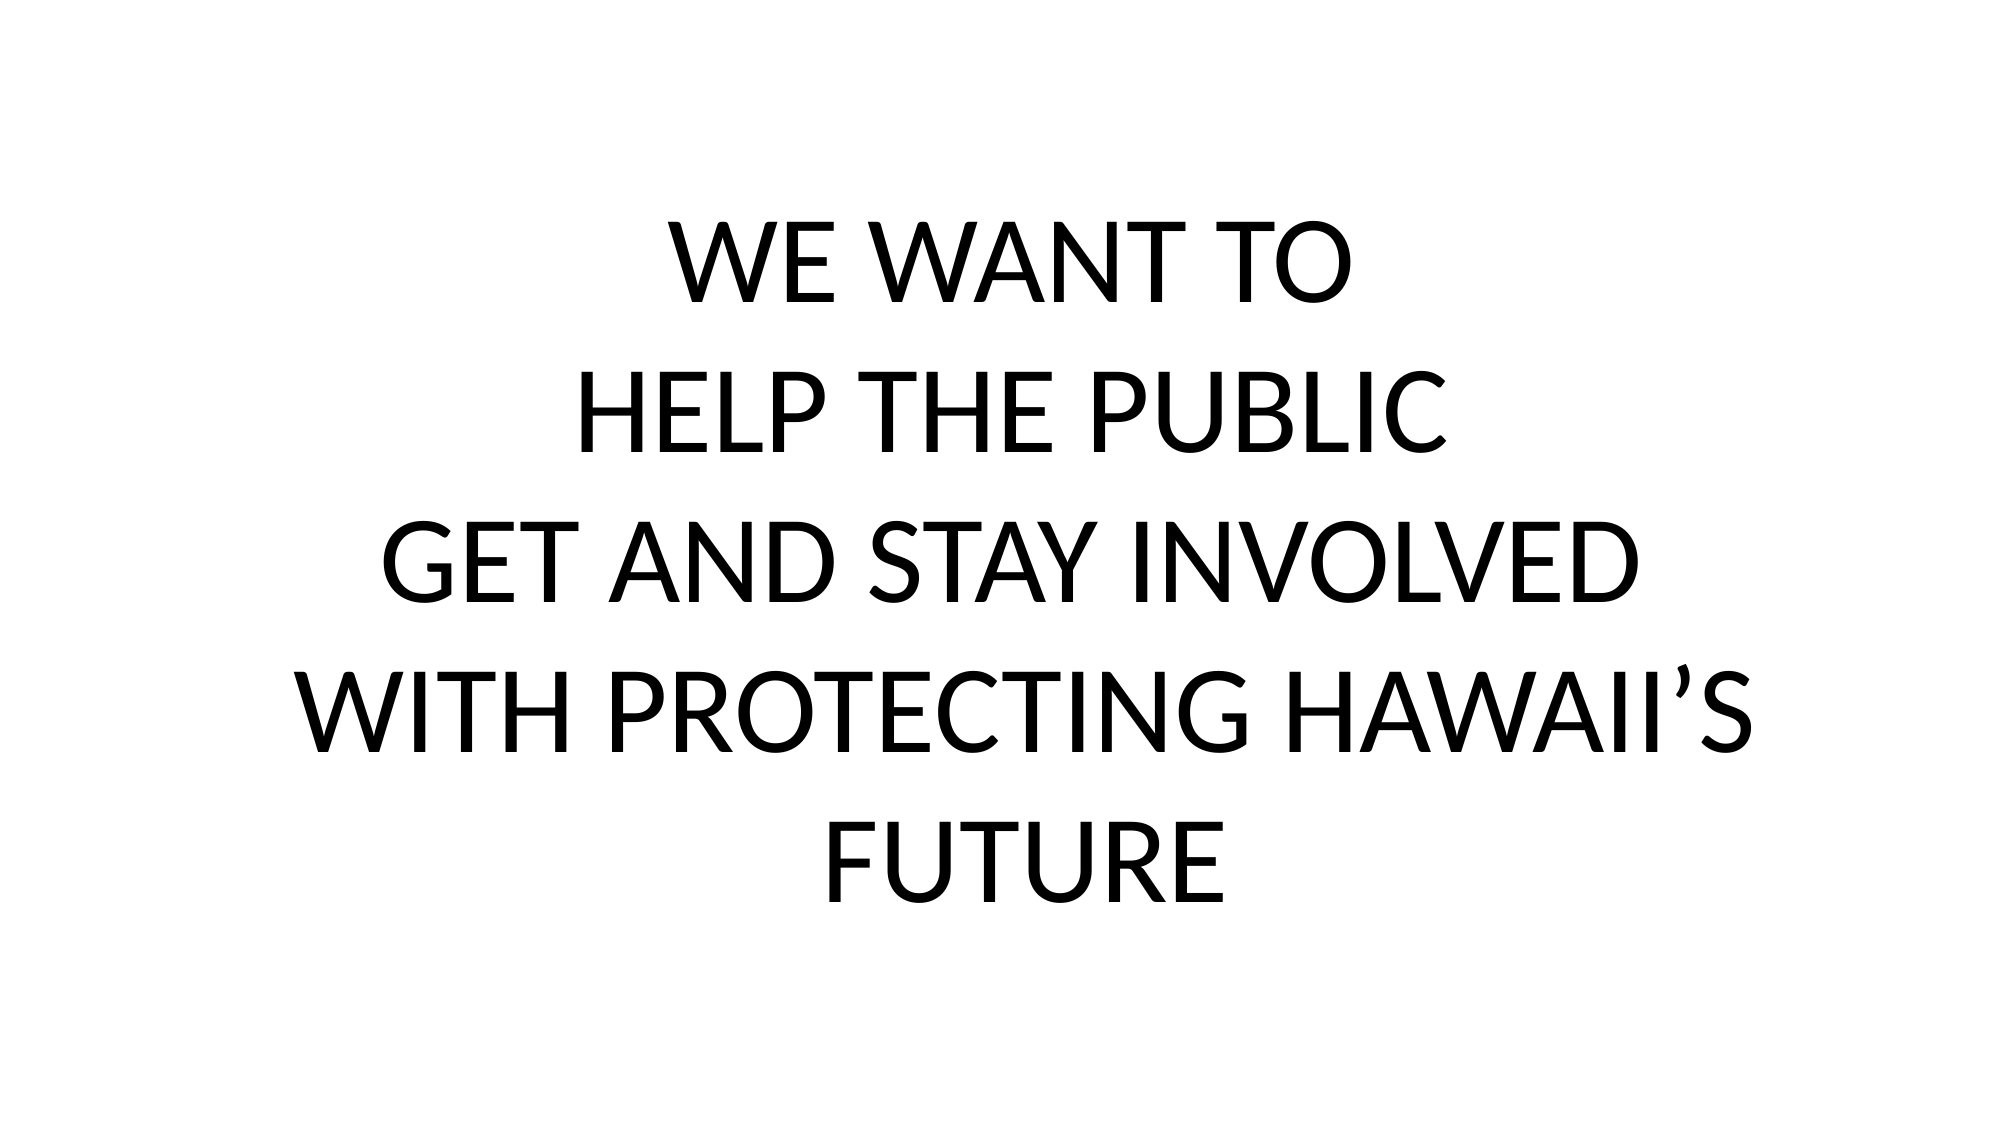

WE WANT TO
HELP THE PUBLIC
GET AND STAY INVOLVED
WITH PROTECTING HAWAII’S FUTURE